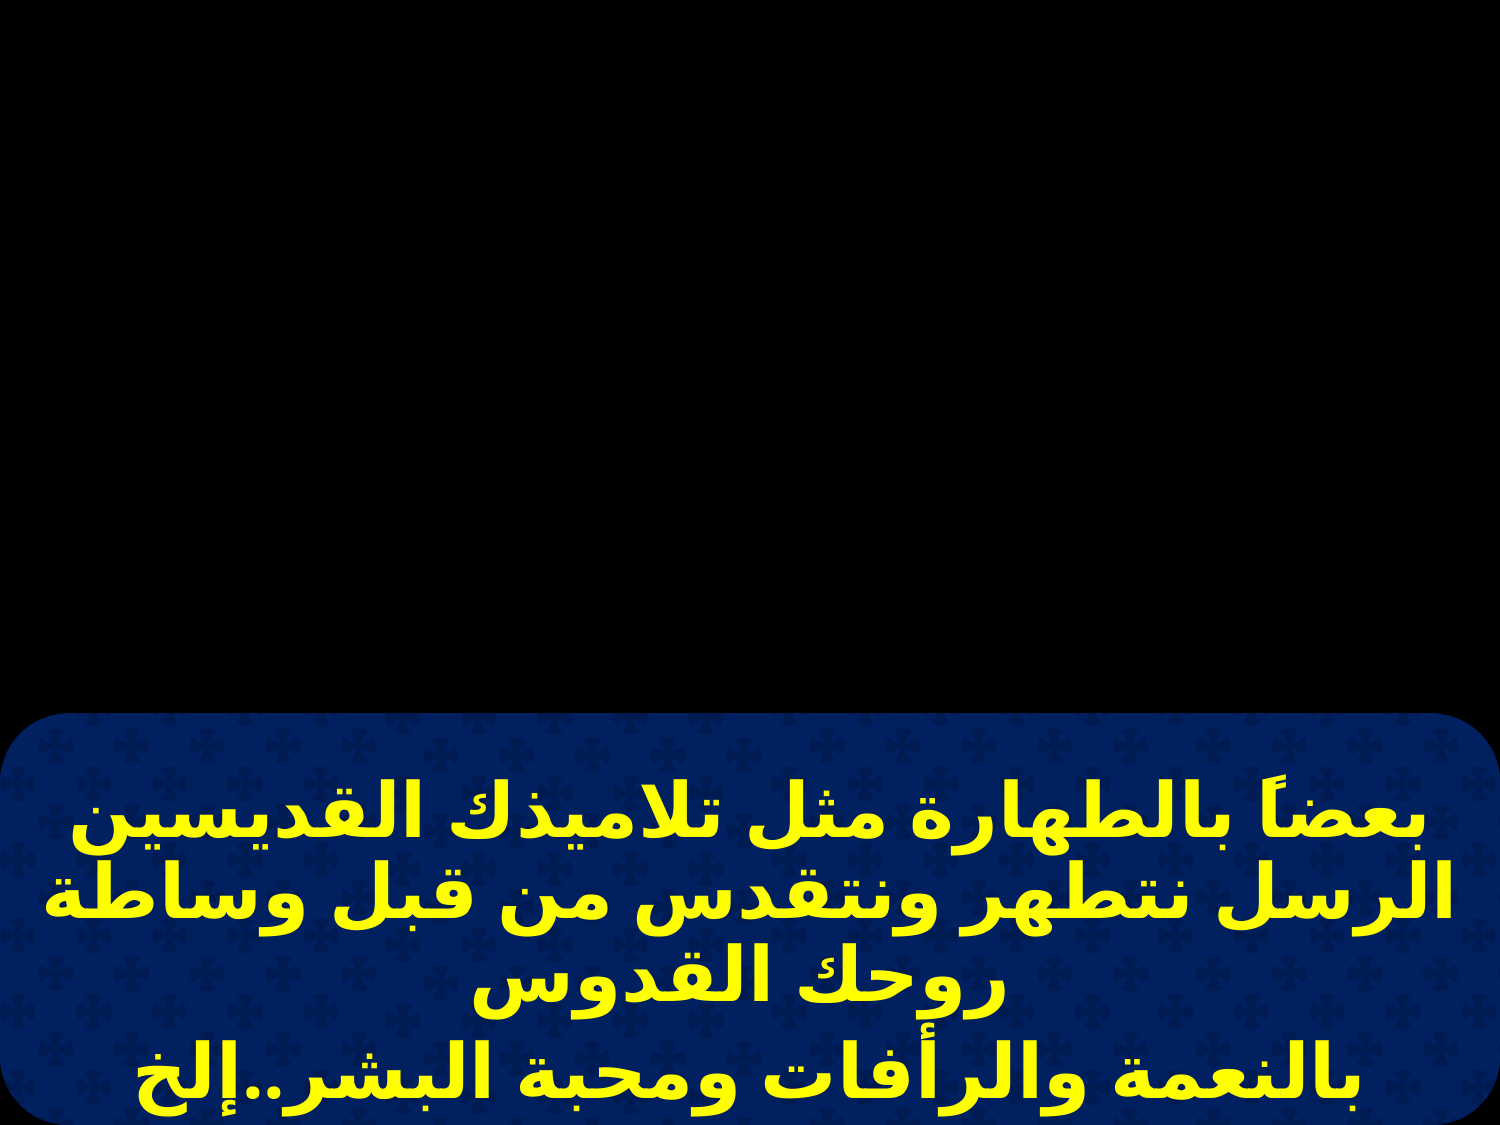

بعضاً بالطهارة مثل تلاميذك القديسين الرسل نتطهر ونتقدس من قبل وساطة روحك القدوس
 بالنعمة والرأفات ومحبة البشر..إلخ